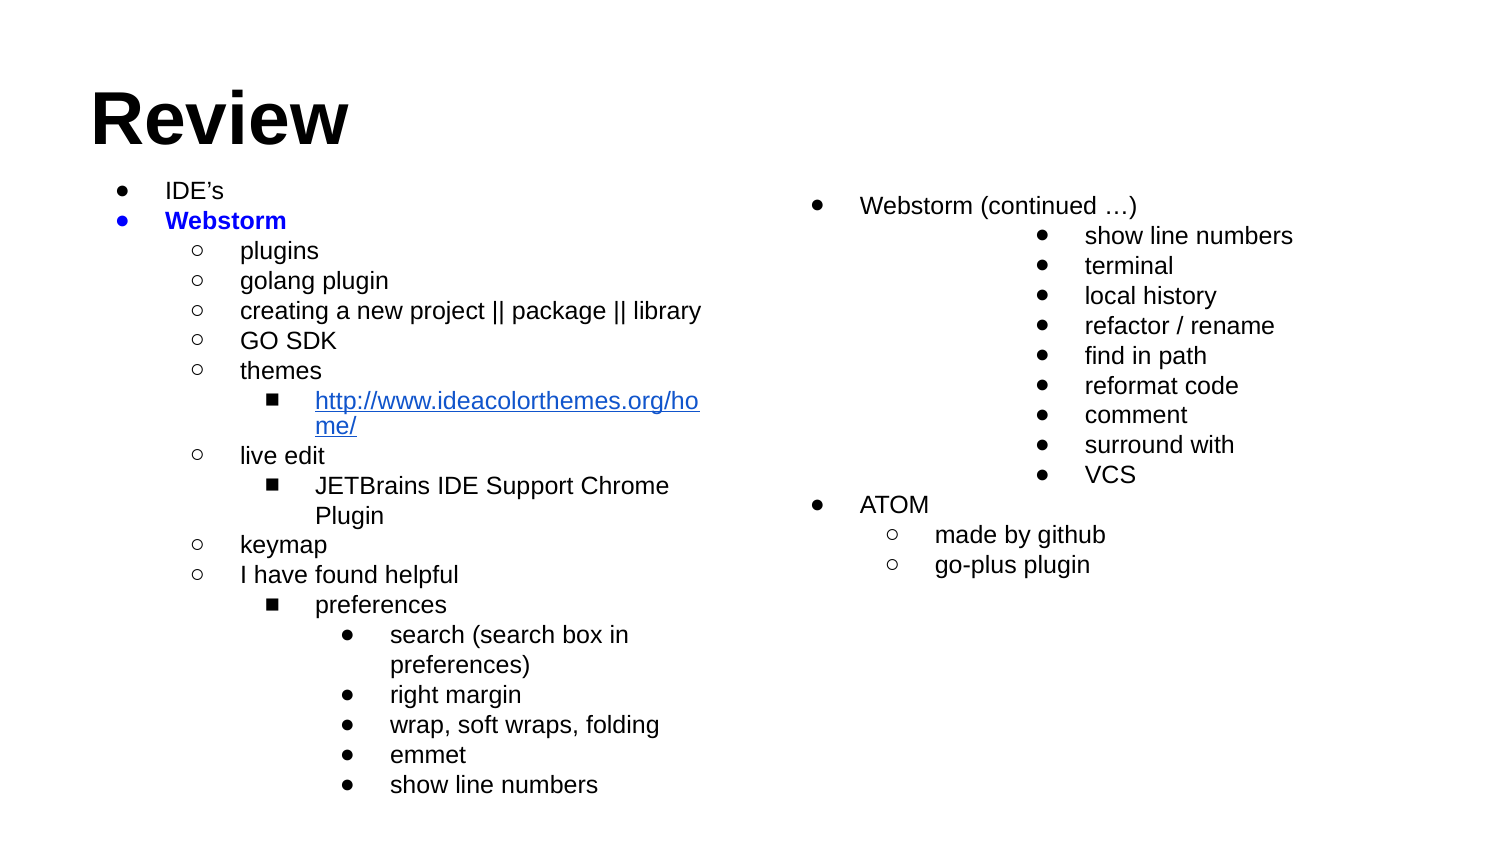

# Review
IDE’s
Webstorm
plugins
golang plugin
creating a new project || package || library
GO SDK
themes
http://www.ideacolorthemes.org/home/
live edit
JETBrains IDE Support Chrome Plugin
keymap
I have found helpful
preferences
search (search box in preferences)
right margin
wrap, soft wraps, folding
emmet
show line numbers
Webstorm (continued …)
show line numbers
terminal
local history
refactor / rename
find in path
reformat code
comment
surround with
VCS
ATOM
made by github
go-plus plugin